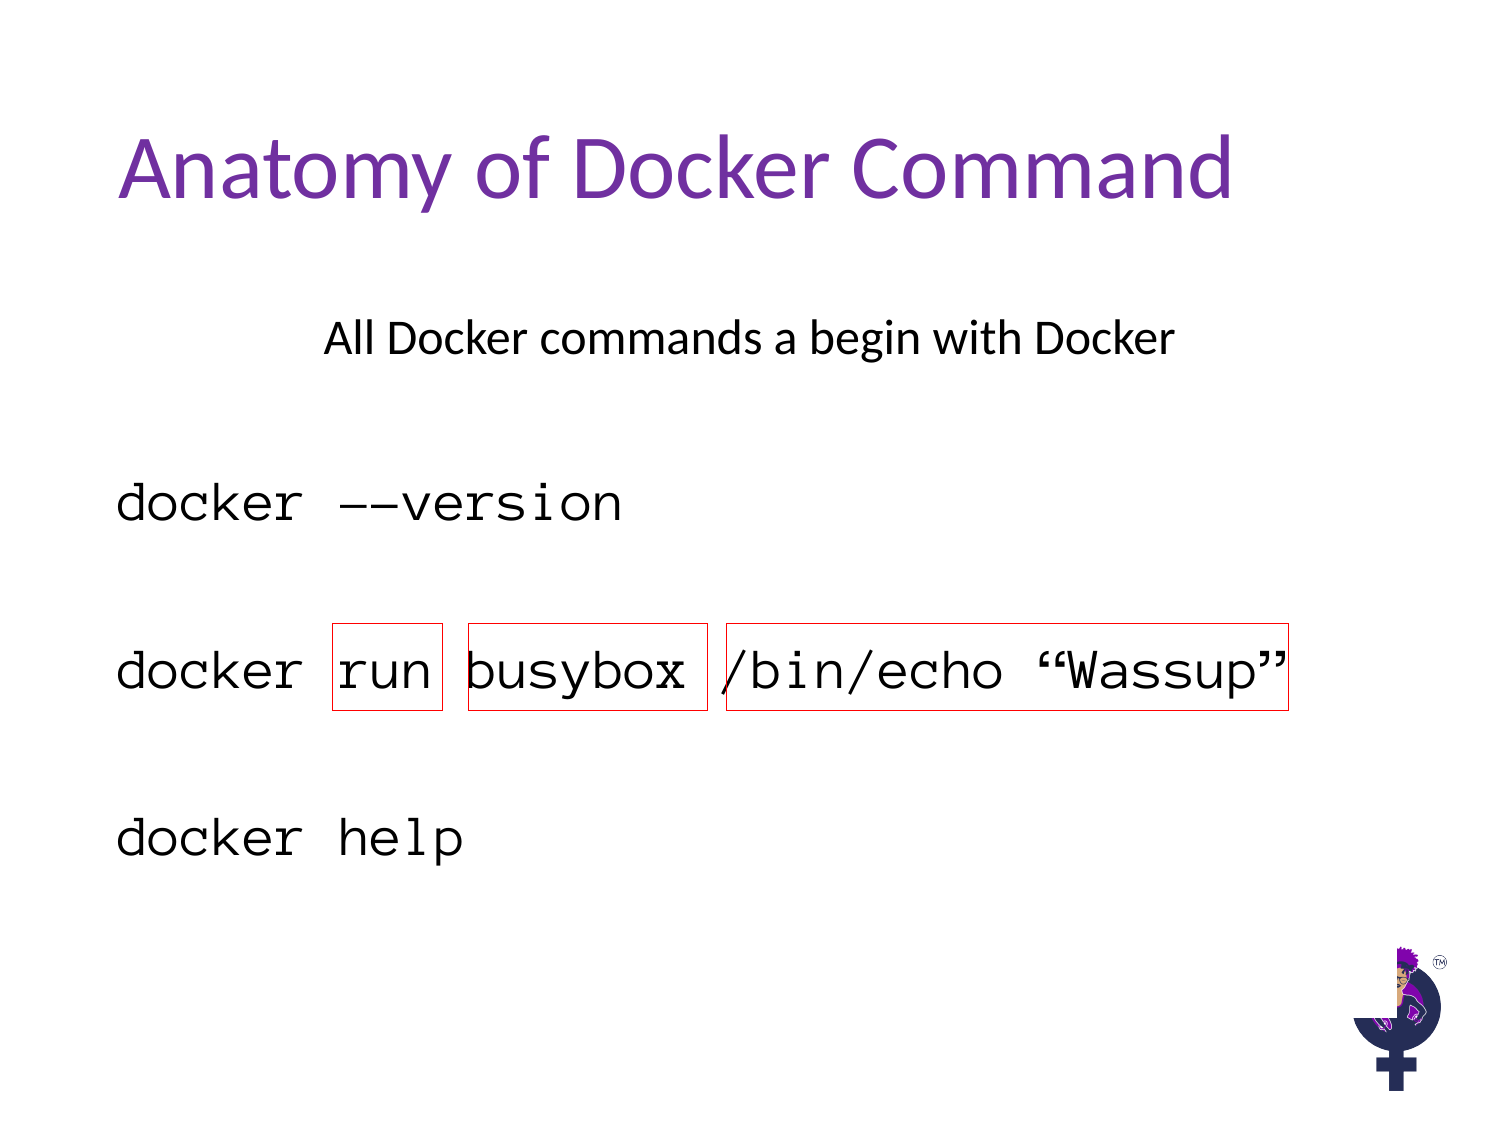

# Anatomy of Docker Command
All Docker commands a begin with Docker

docker –-version

docker run busybox /bin/echo “Wassup”

docker help